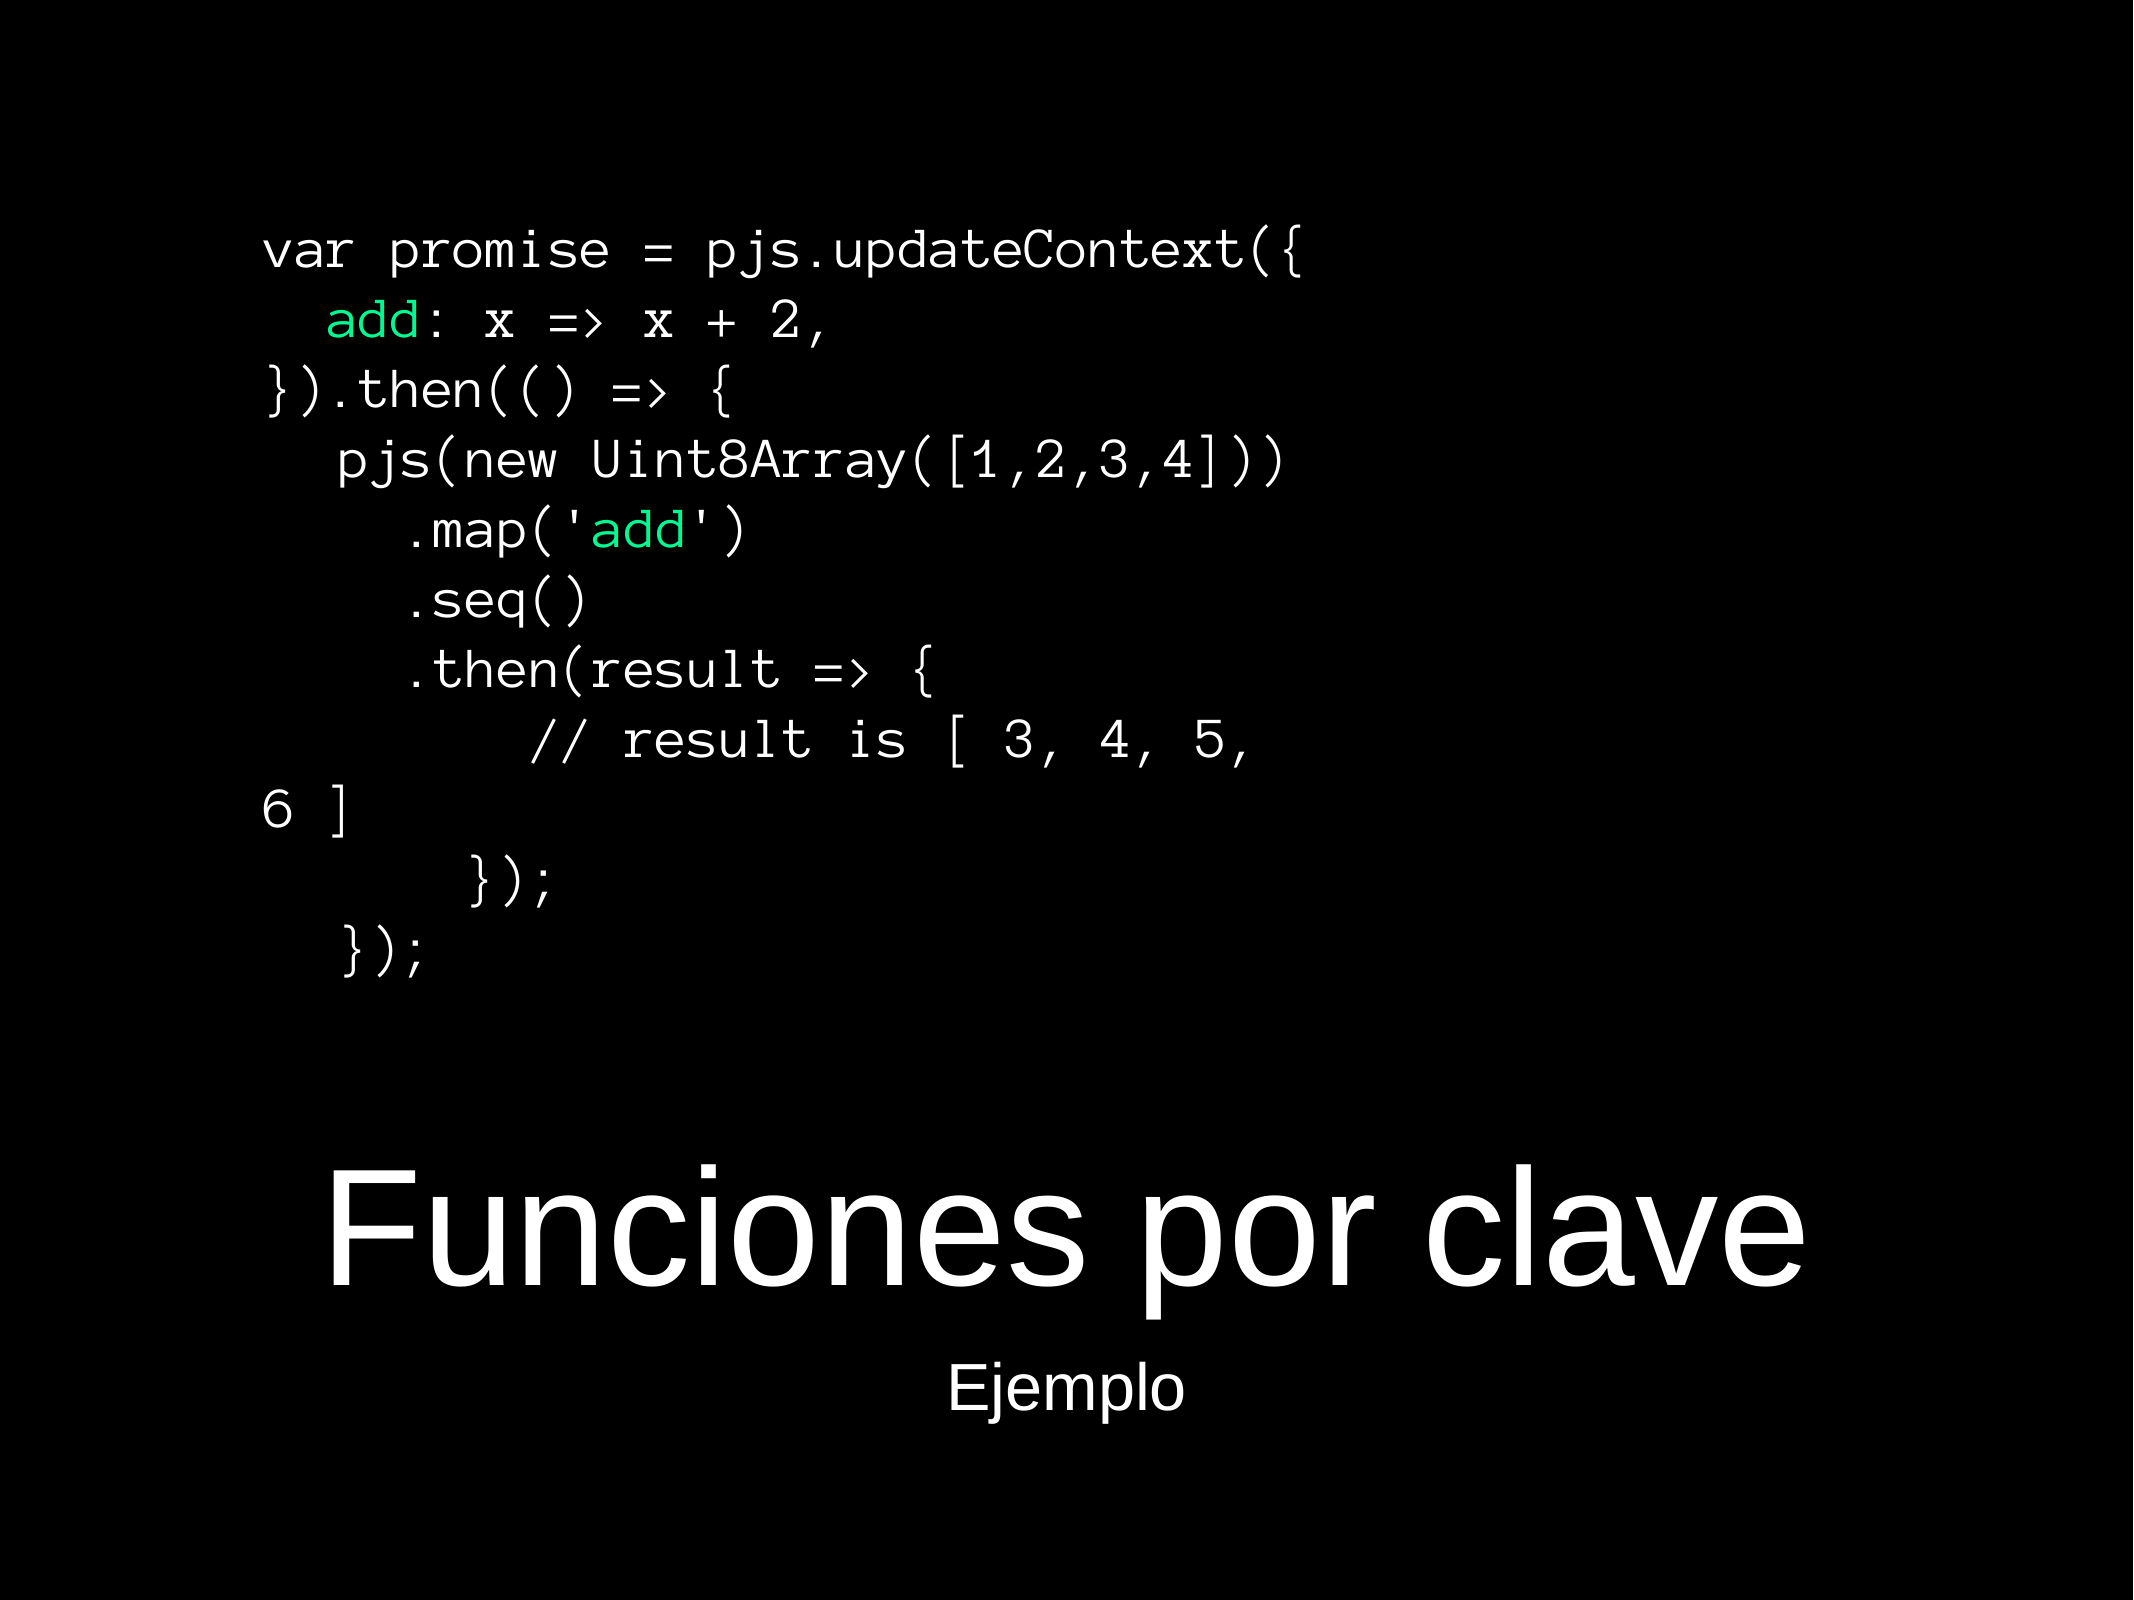

var promise = pjs.updateContext({
  add: x => x + 2,
}).then(() => {
pjs(new Uint8Array([1,2,3,4]))
  .map('add')
  .seq()
  .then(result => {
      // result is [ 3, 4, 5, 6 ]
    });
});
# Funciones por clave
Ejemplo